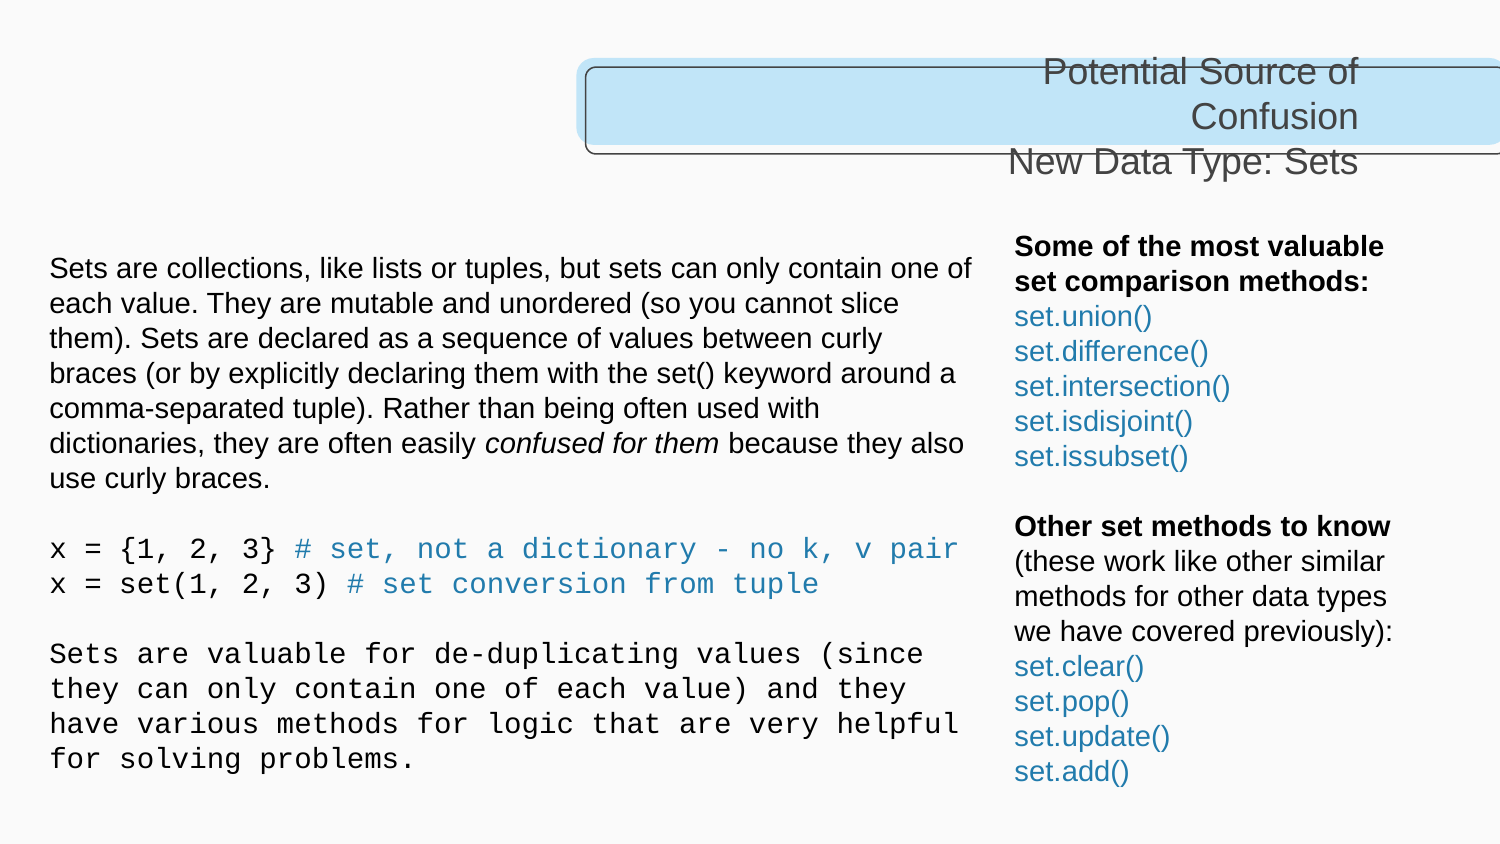

# Potential Source of Confusion
New Data Type: Sets
Some of the most valuable set comparison methods:
set.union()
set.difference()
set.intersection()
set.isdisjoint()
set.issubset()

Other set methods to know (these work like other similar methods for other data types we have covered previously):
set.clear()
set.pop()
set.update()
set.add()
Sets are collections, like lists or tuples, but sets can only contain one of each value. They are mutable and unordered (so you cannot slice them). Sets are declared as a sequence of values between curly braces (or by explicitly declaring them with the set() keyword around a comma-separated tuple). Rather than being often used with dictionaries, they are often easily confused for them because they also use curly braces.

x = {1, 2, 3} # set, not a dictionary - no k, v pair
x = set(1, 2, 3) # set conversion from tuple

Sets are valuable for de-duplicating values (since they can only contain one of each value) and they have various methods for logic that are very helpful for solving problems.